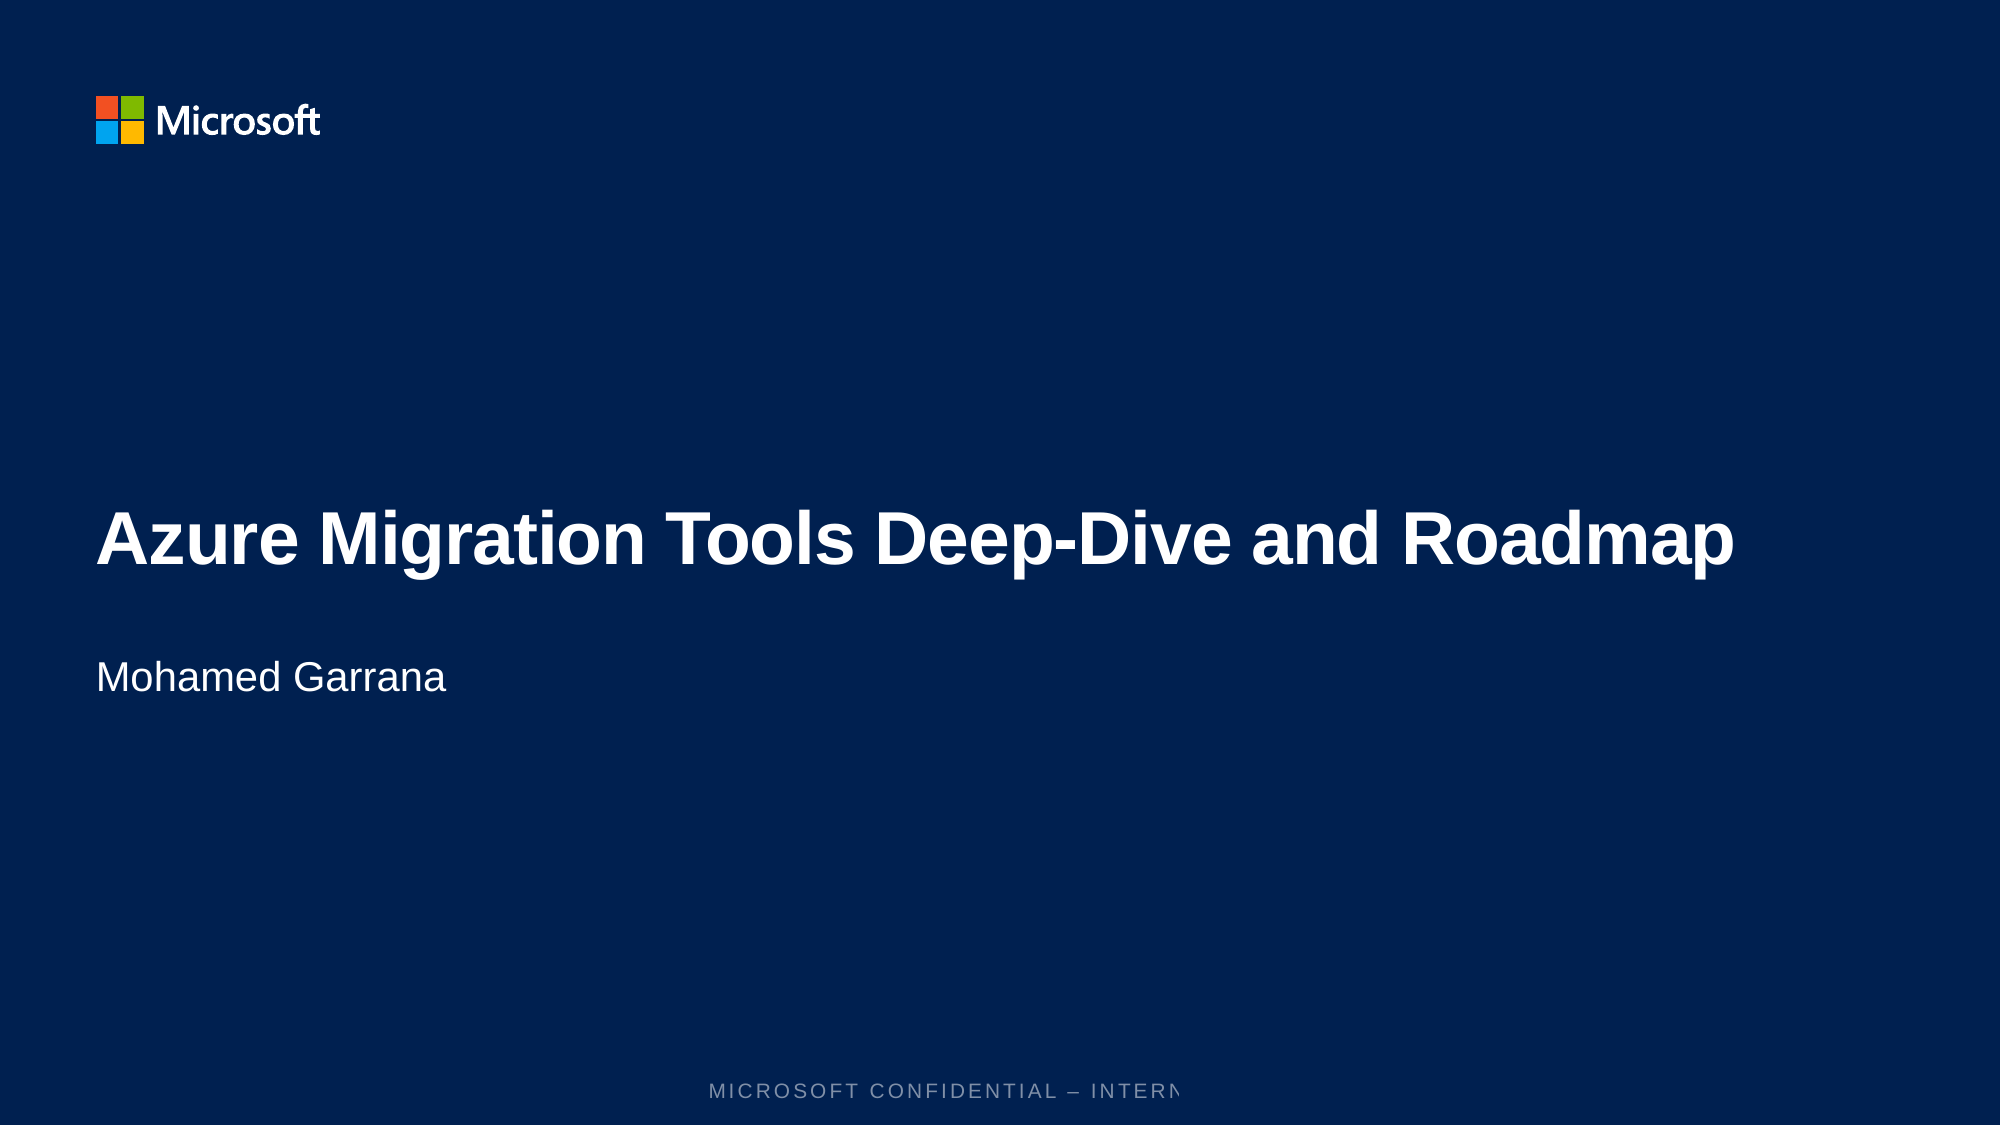

# Azure Migration Tools Deep-Dive and Roadmap
Mohamed Garrana